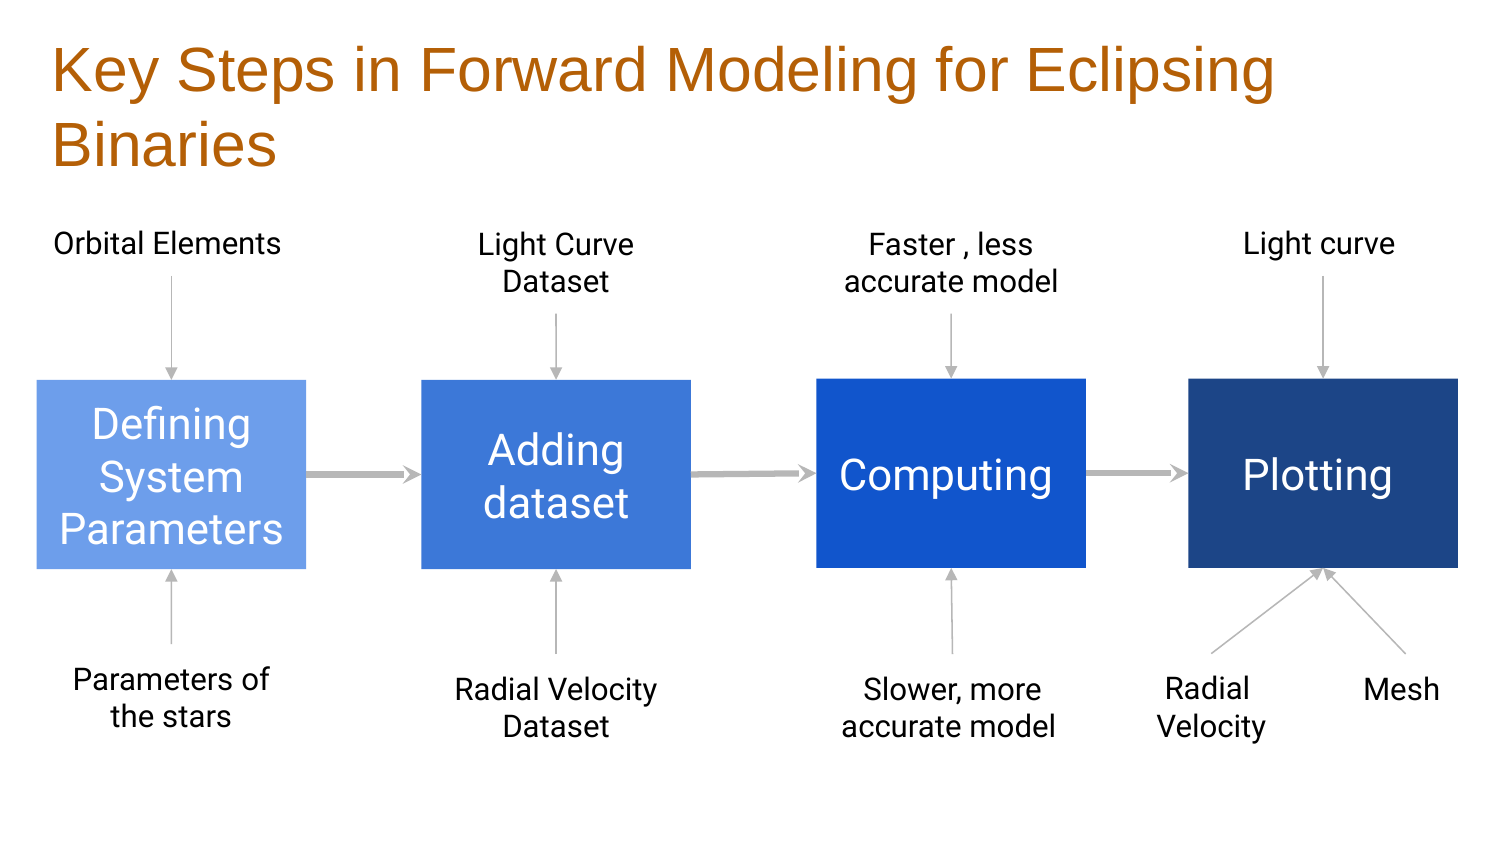

# Key Steps in Forward Modeling for Eclipsing Binaries
Orbital Elements
Light Curve Dataset
Faster , less accurate model
Light curve
Computing
Plotting
Defining System Parameters
Adding dataset
Parameters of the stars
Radial Velocity
Dataset
Slower, more accurate model
Radial
Velocity
Mesh